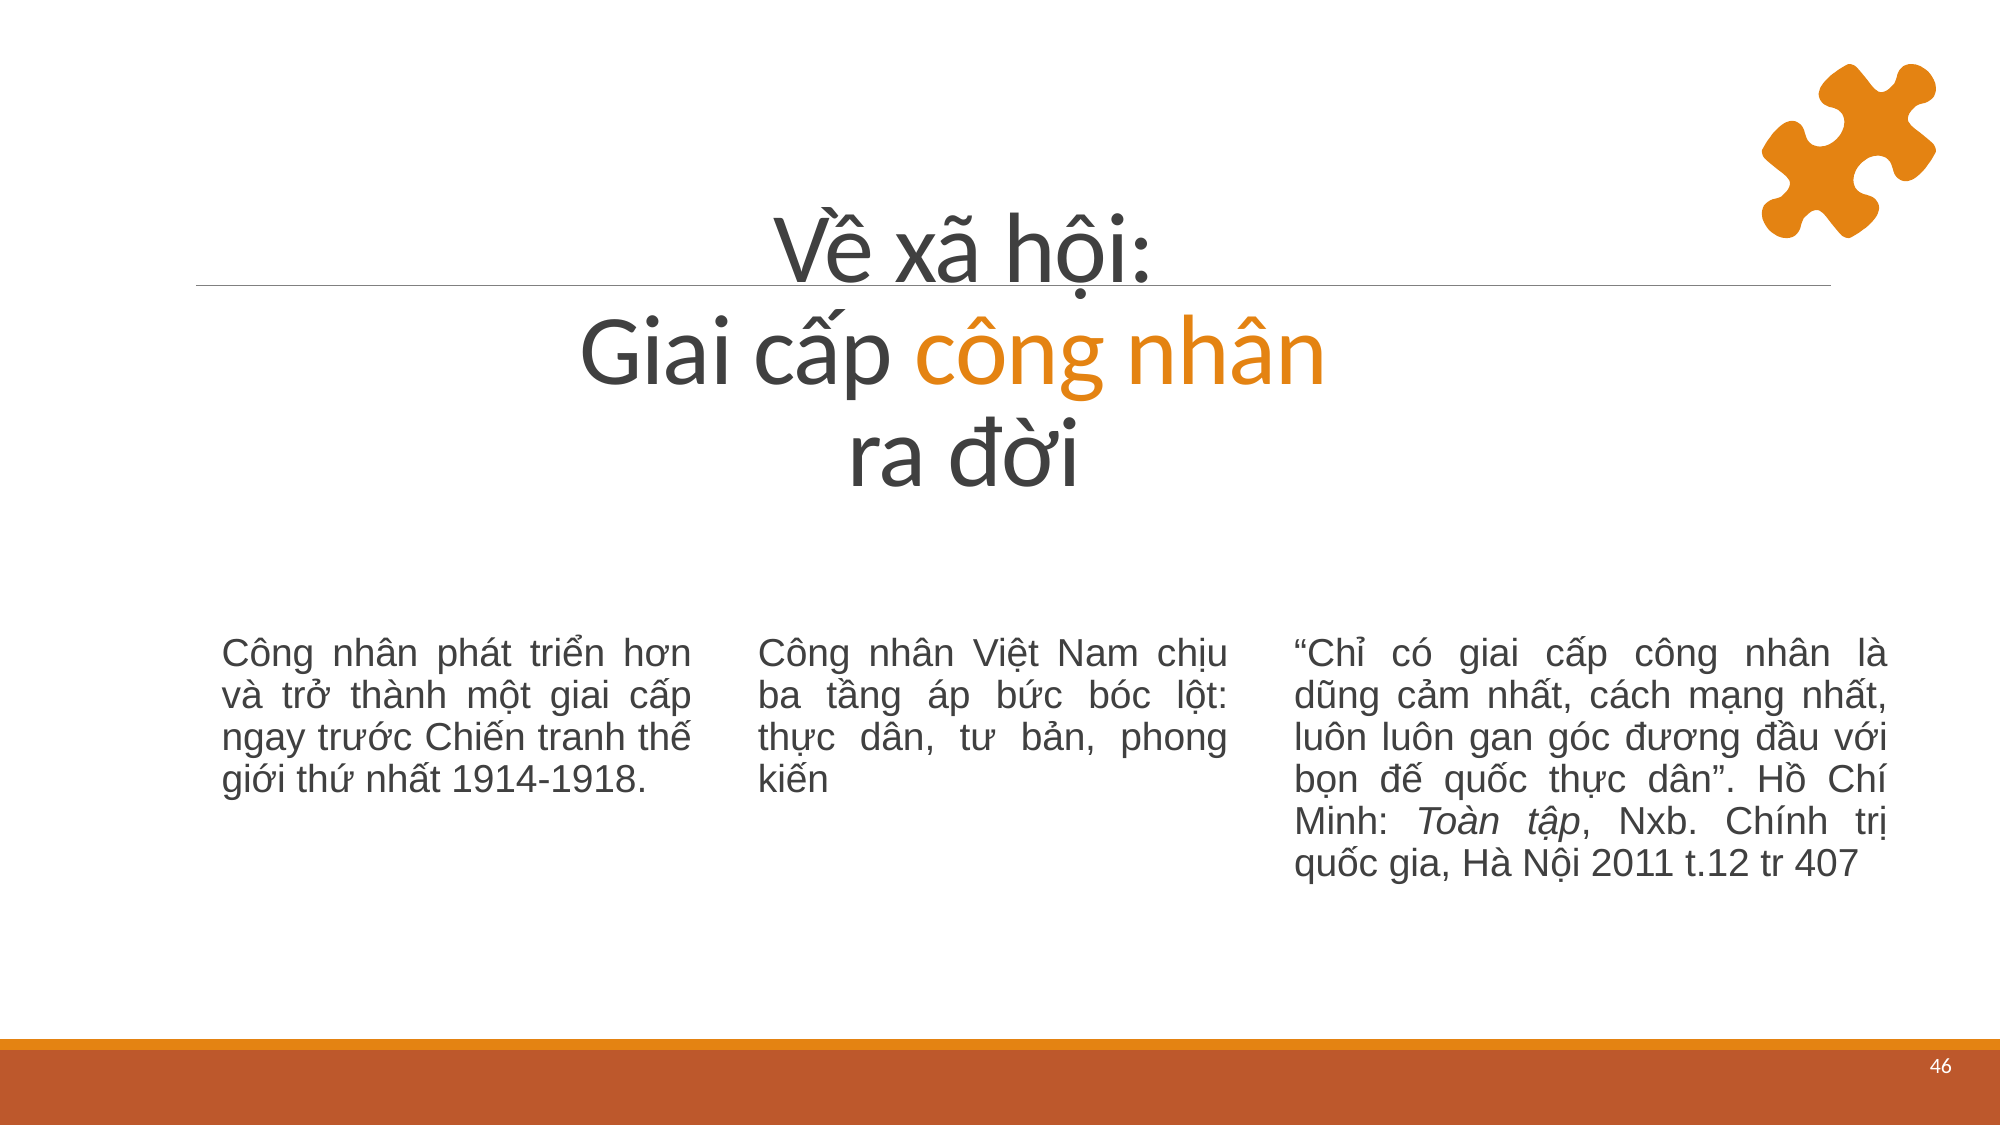

# Về xã hội: Giai cấp công nhân ra đời
Công nhân phát triển hơn và trở thành một giai cấp ngay trước Chiến tranh thế giới thứ nhất 1914-1918.
Công nhân Việt Nam chịu ba tầng áp bức bóc lột: thực dân, tư bản, phong kiến
“Chỉ có giai cấp công nhân là dũng cảm nhất, cách mạng nhất, luôn luôn gan góc đương đầu với bọn đế quốc thực dân”. Hồ Chí Minh: Toàn tập, Nxb. Chính trị quốc gia, Hà Nội 2011 t.12 tr 407
46